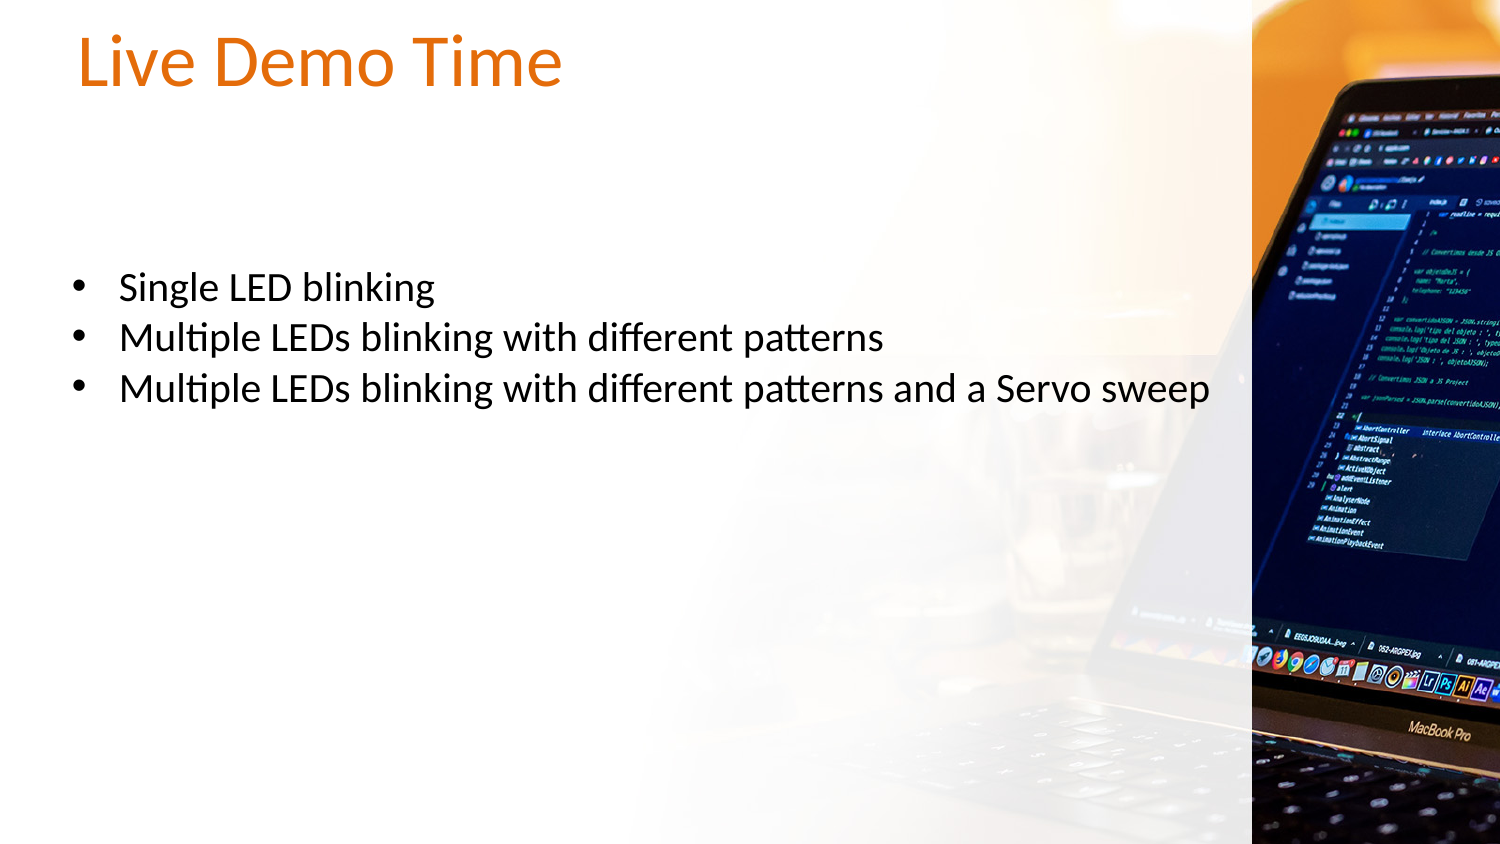

# Live Demo Time
Single LED blinking
Multiple LEDs blinking with different patterns
Multiple LEDs blinking with different patterns and a Servo sweep